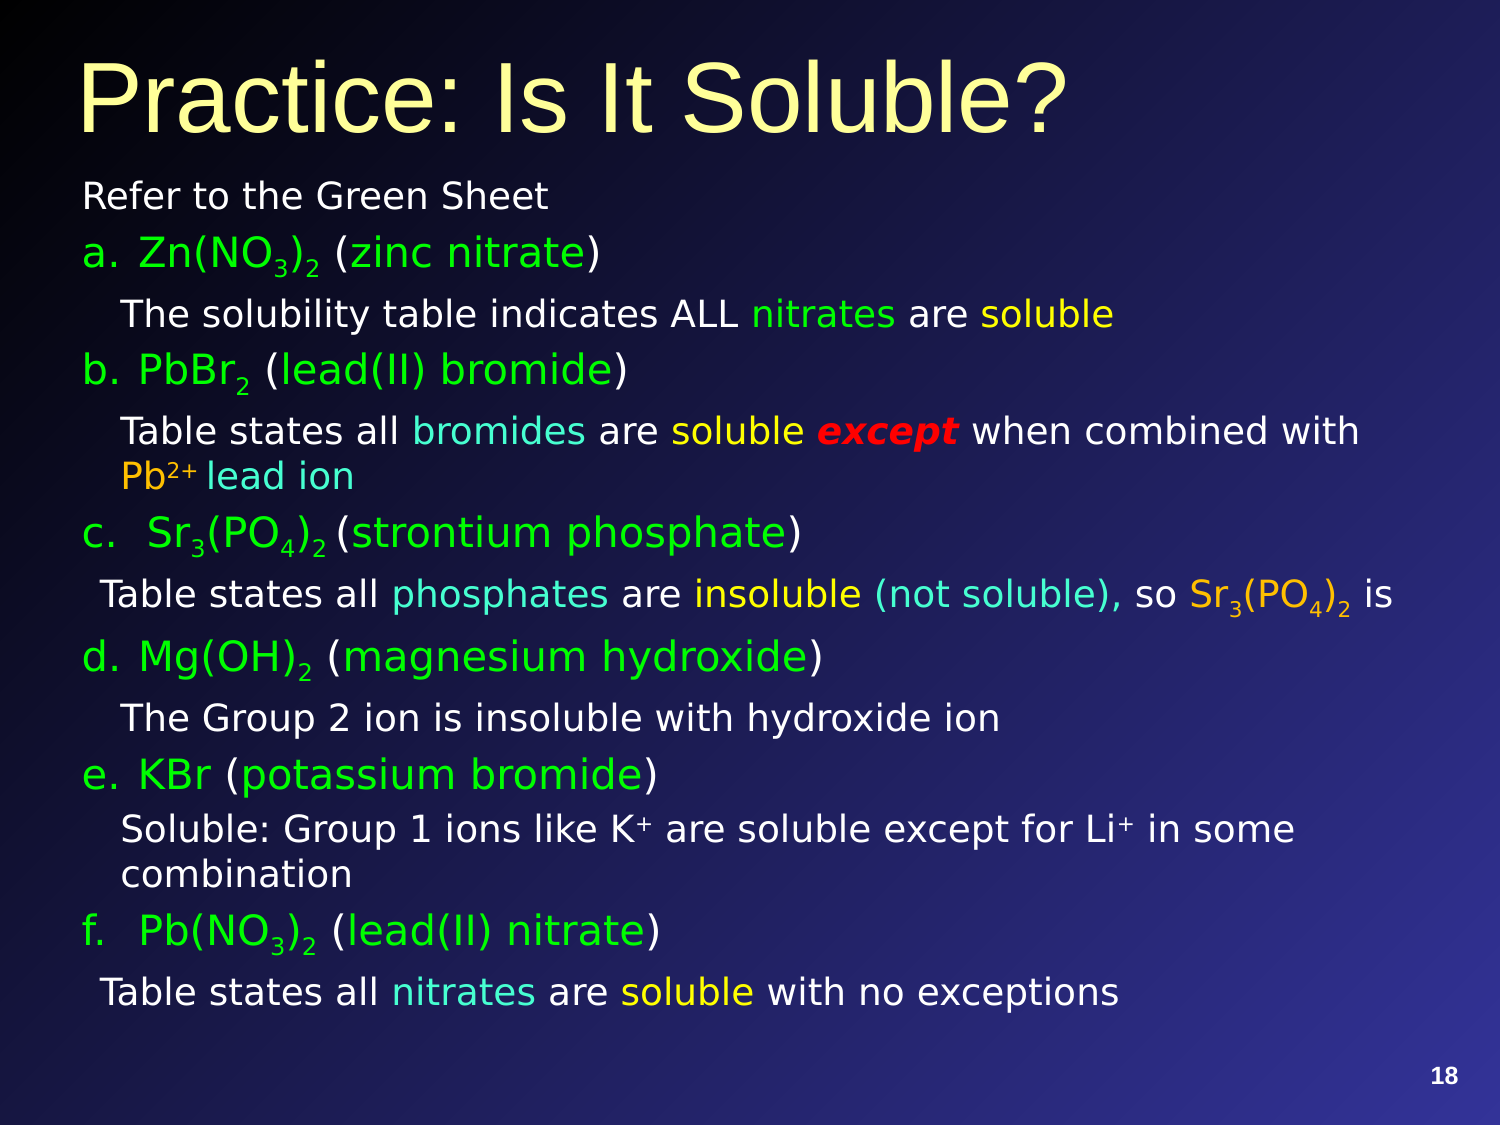

# Practice: Is It Soluble?
Refer to the Green Sheet
Zn(NO3)2 (zinc nitrate)
The solubility table indicates ALL nitrates are soluble
PbBr2 (lead(II) bromide)
Table states all bromides are soluble except when combined with Pb2+ lead ion
Sr3(PO4)2 (strontium phosphate)
Table states all phosphates are insoluble (not soluble), so Sr3(PO4)2 is
Mg(OH)2 (magnesium hydroxide)
The Group 2 ion is insoluble with hydroxide ion
KBr (potassium bromide)
Soluble: Group 1 ions like K+ are soluble except for Li+ in some combination
Pb(NO3)2 (lead(II) nitrate)
Table states all nitrates are soluble with no exceptions
18